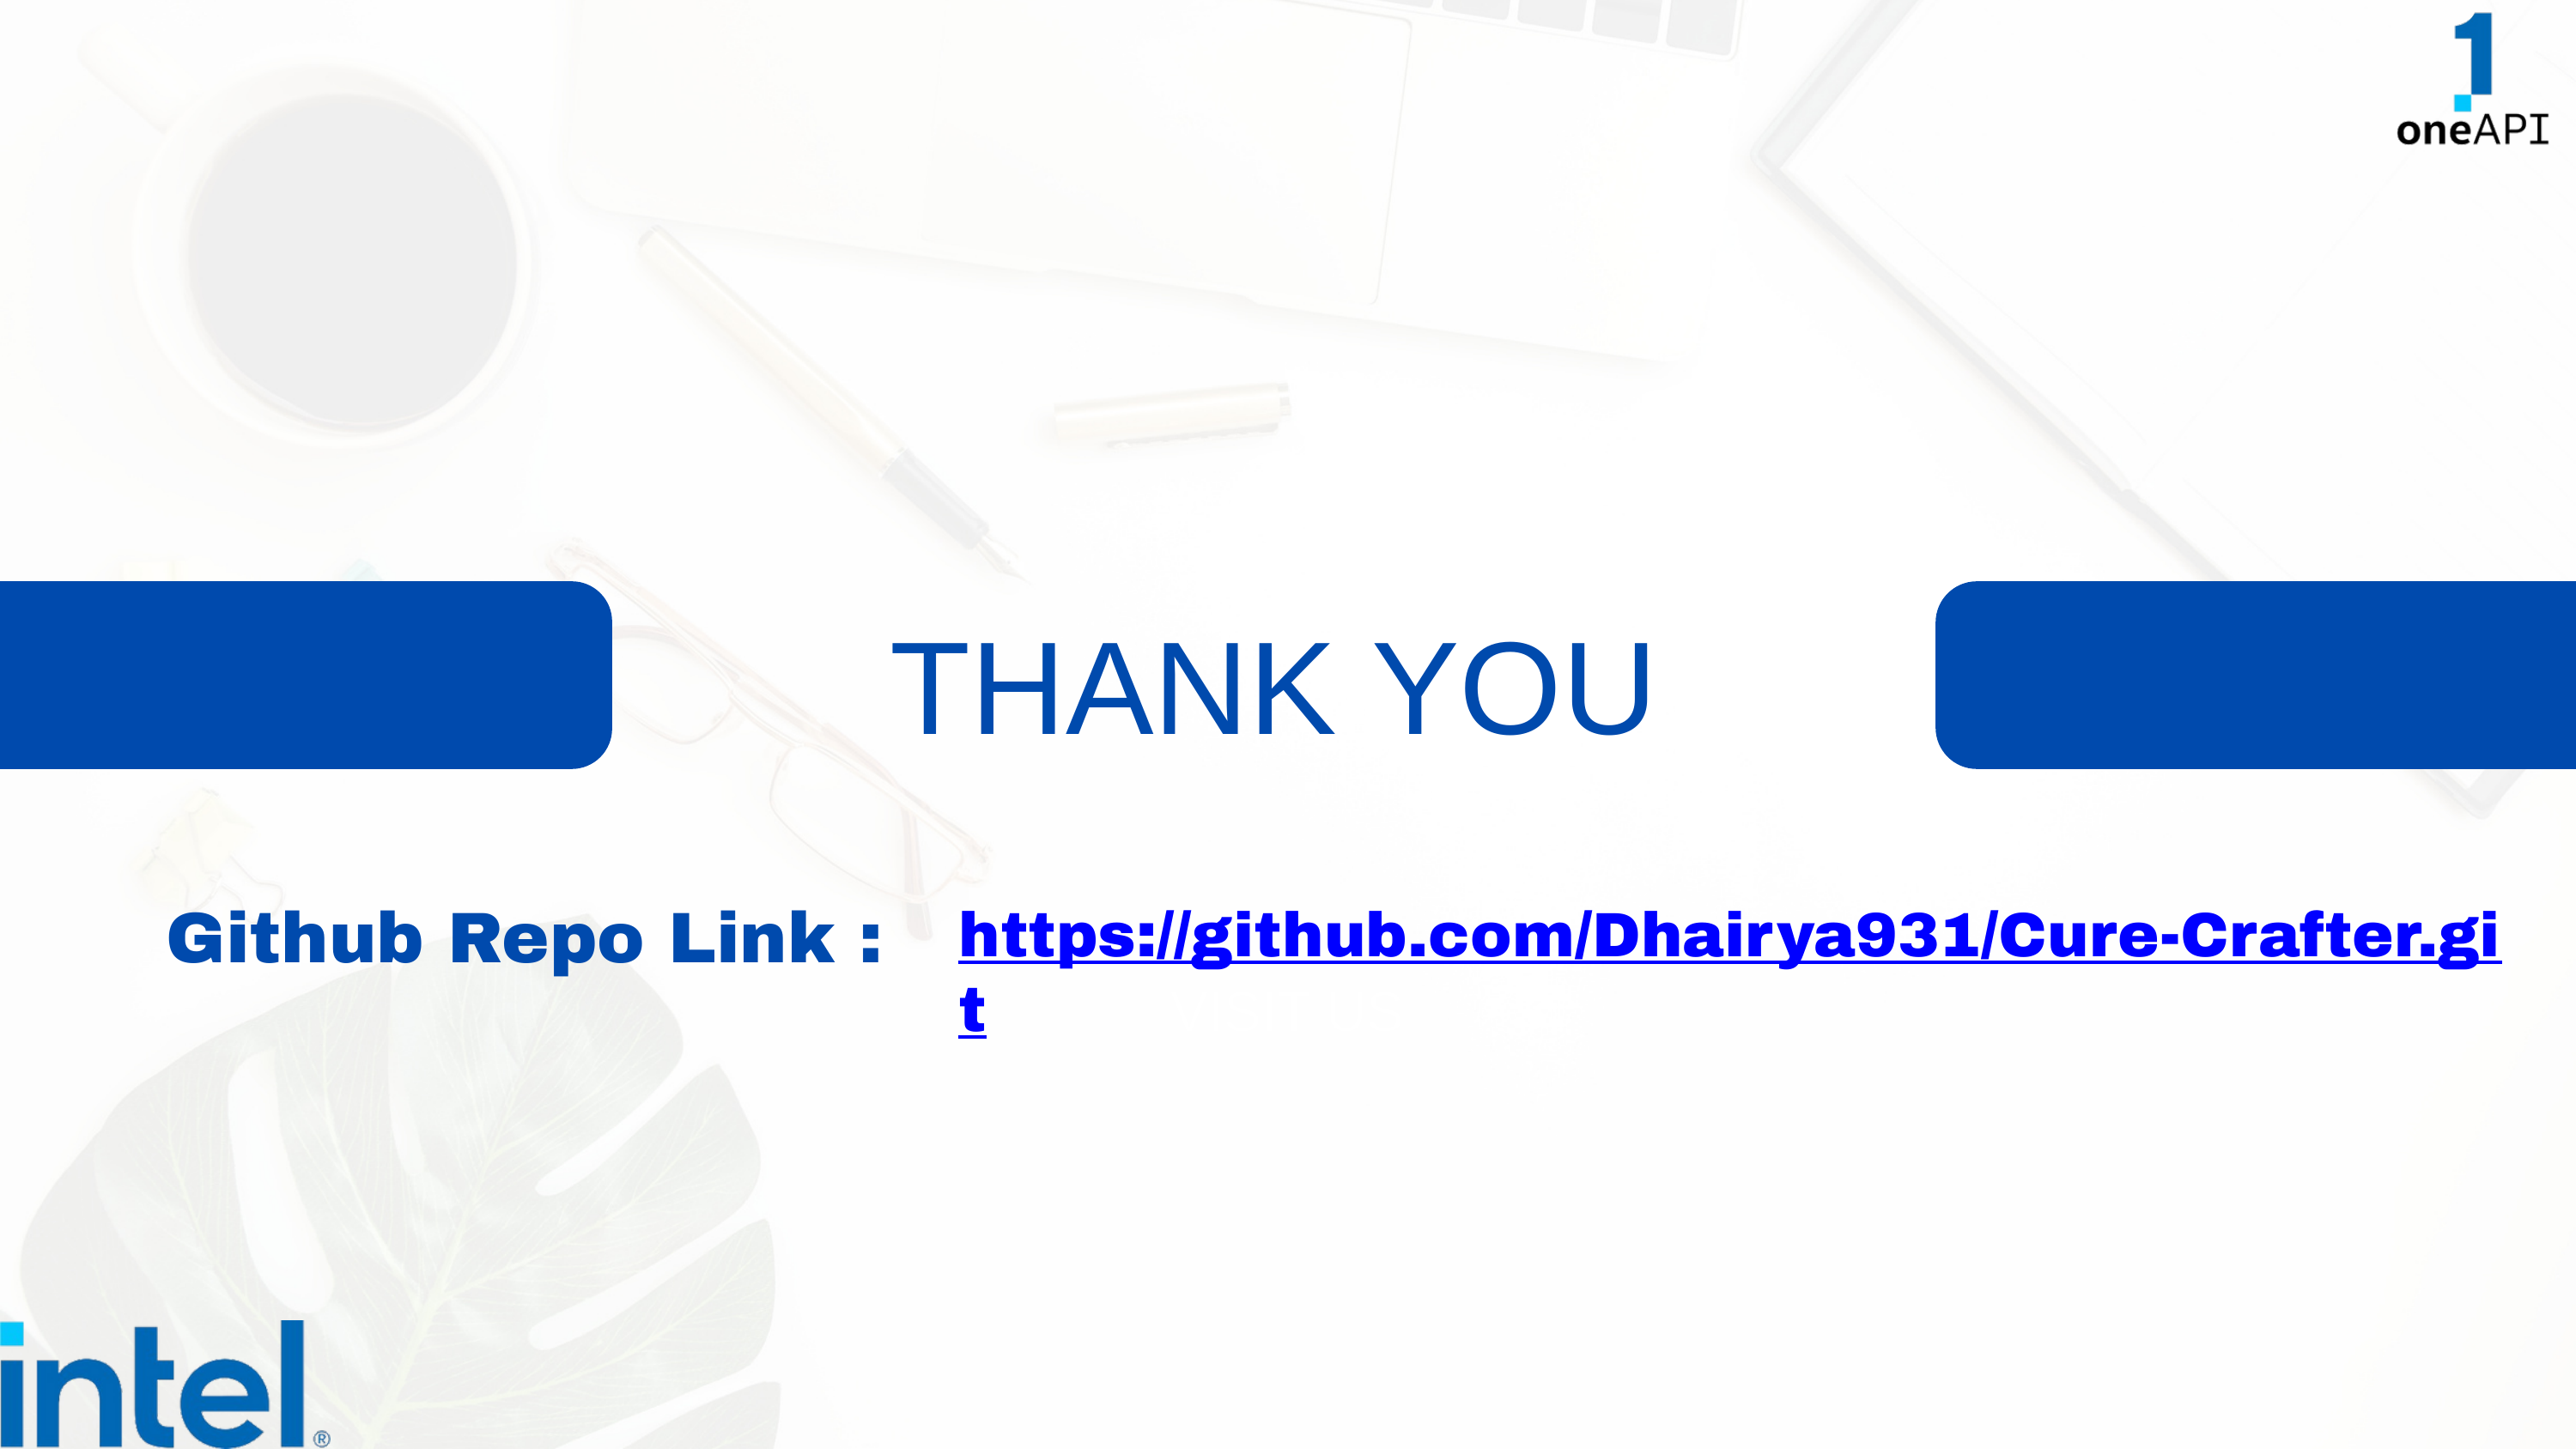

THANK YOU

Github Repo Link :
https://github.com/Dhairya931/Cure-Crafter.git
VISIT US